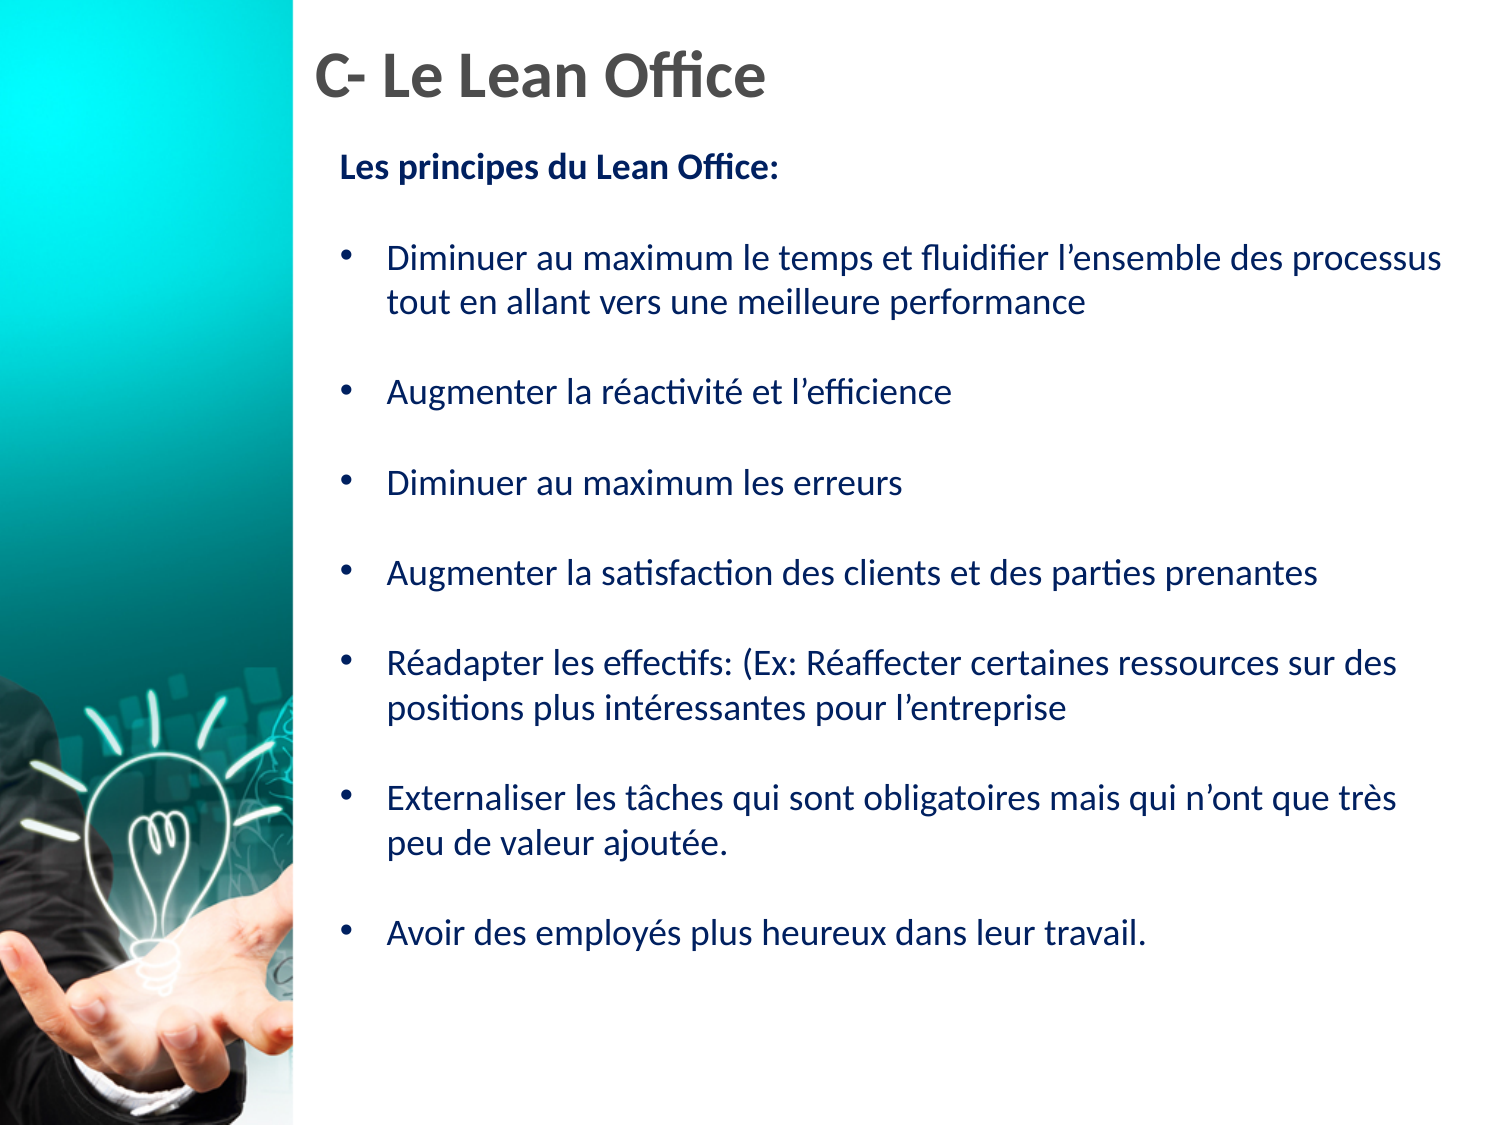

# C- Le Lean Office
Les principes du Lean Office:

Diminuer au maximum le temps et fluidifier l’ensemble des processus tout en allant vers une meilleure performance

Augmenter la réactivité et l’efficience

Diminuer au maximum les erreurs

Augmenter la satisfaction des clients et des parties prenantes

Réadapter les effectifs: (Ex: Réaffecter certaines ressources sur des positions plus intéressantes pour l’entreprise

Externaliser les tâches qui sont obligatoires mais qui n’ont que très peu de valeur ajoutée.

Avoir des employés plus heureux dans leur travail.